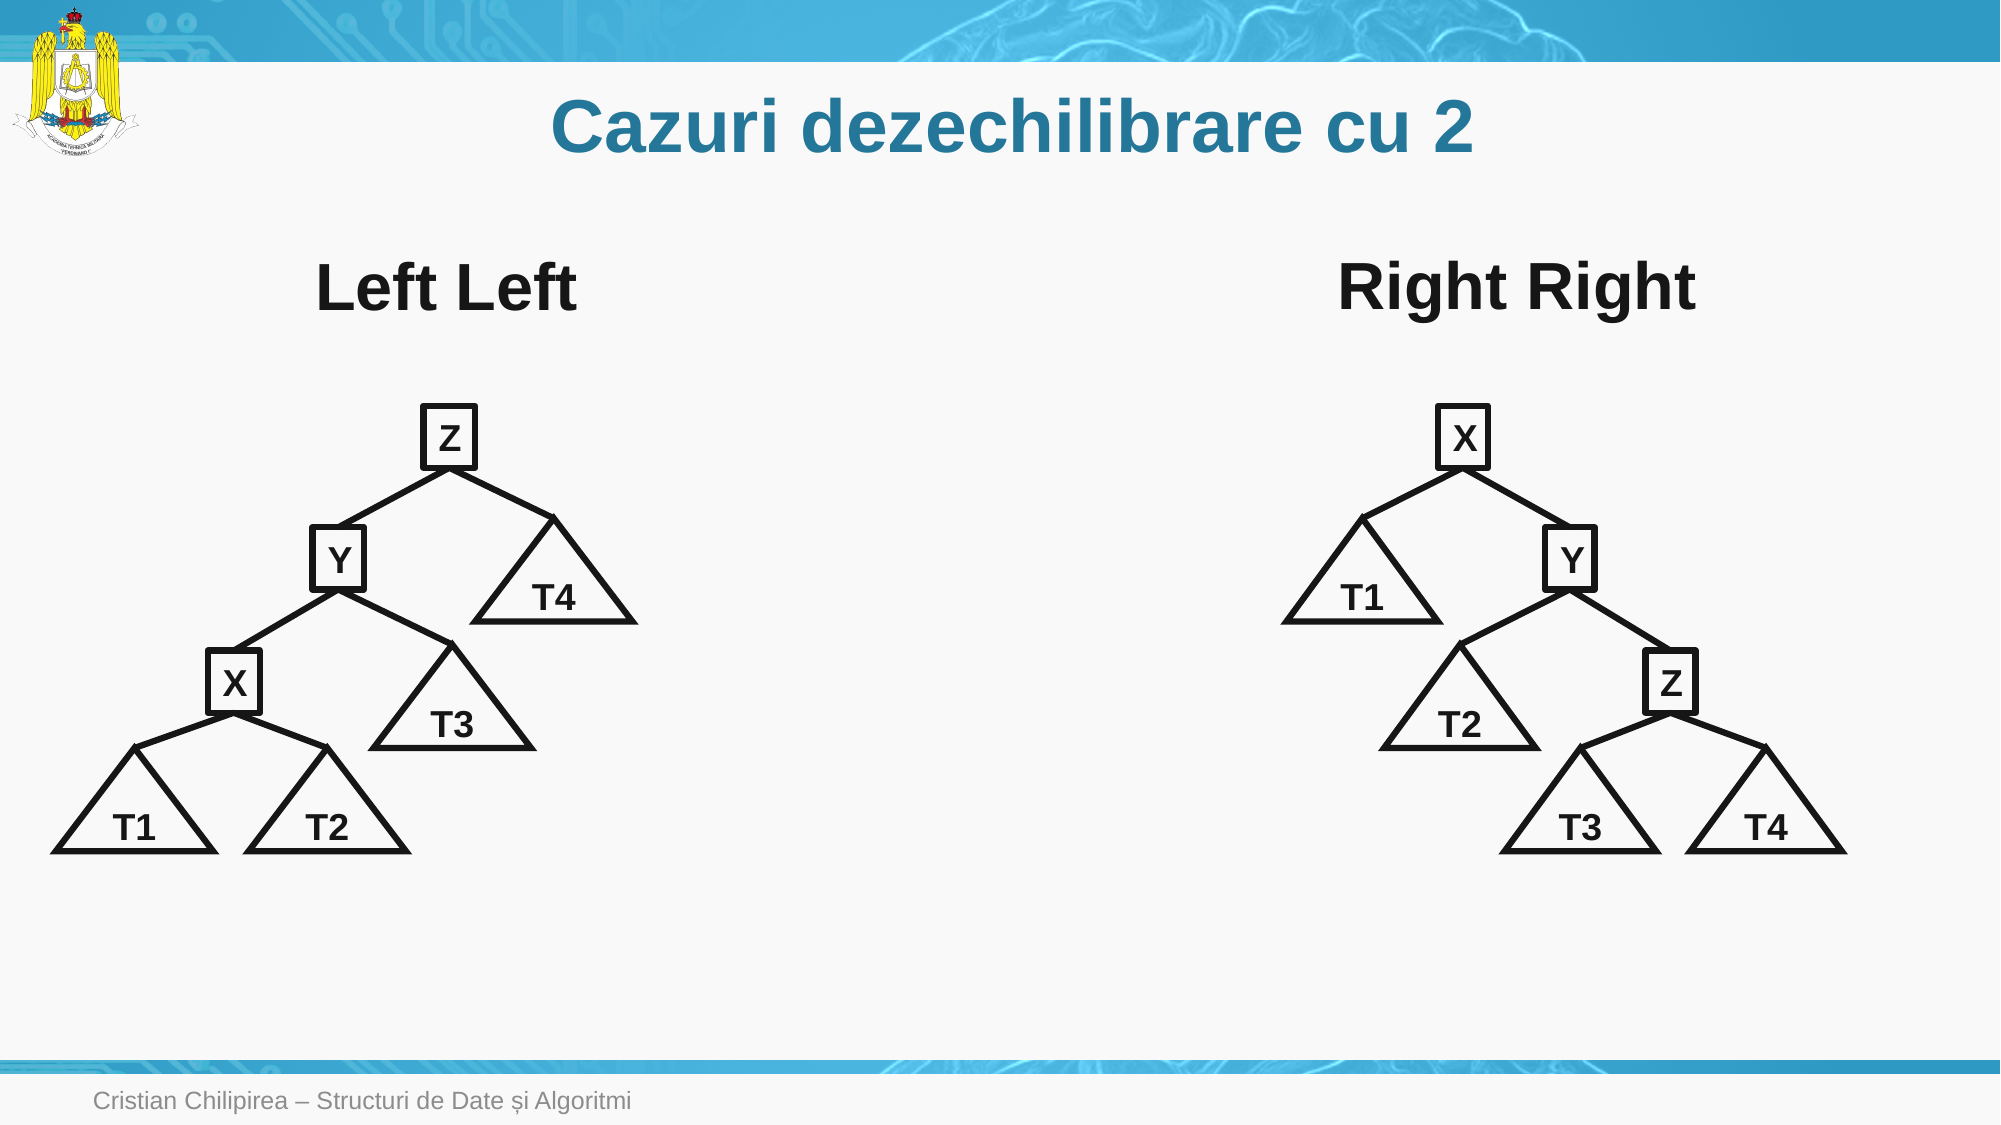

# Cazuri dezechilibrare cu 2
Right Right
Left Left
Z
X
T4
T1
Y
Y
T3
T2
X
Z
T1
T2
T3
T4
Cristian Chilipirea – Structuri de Date și Algoritmi